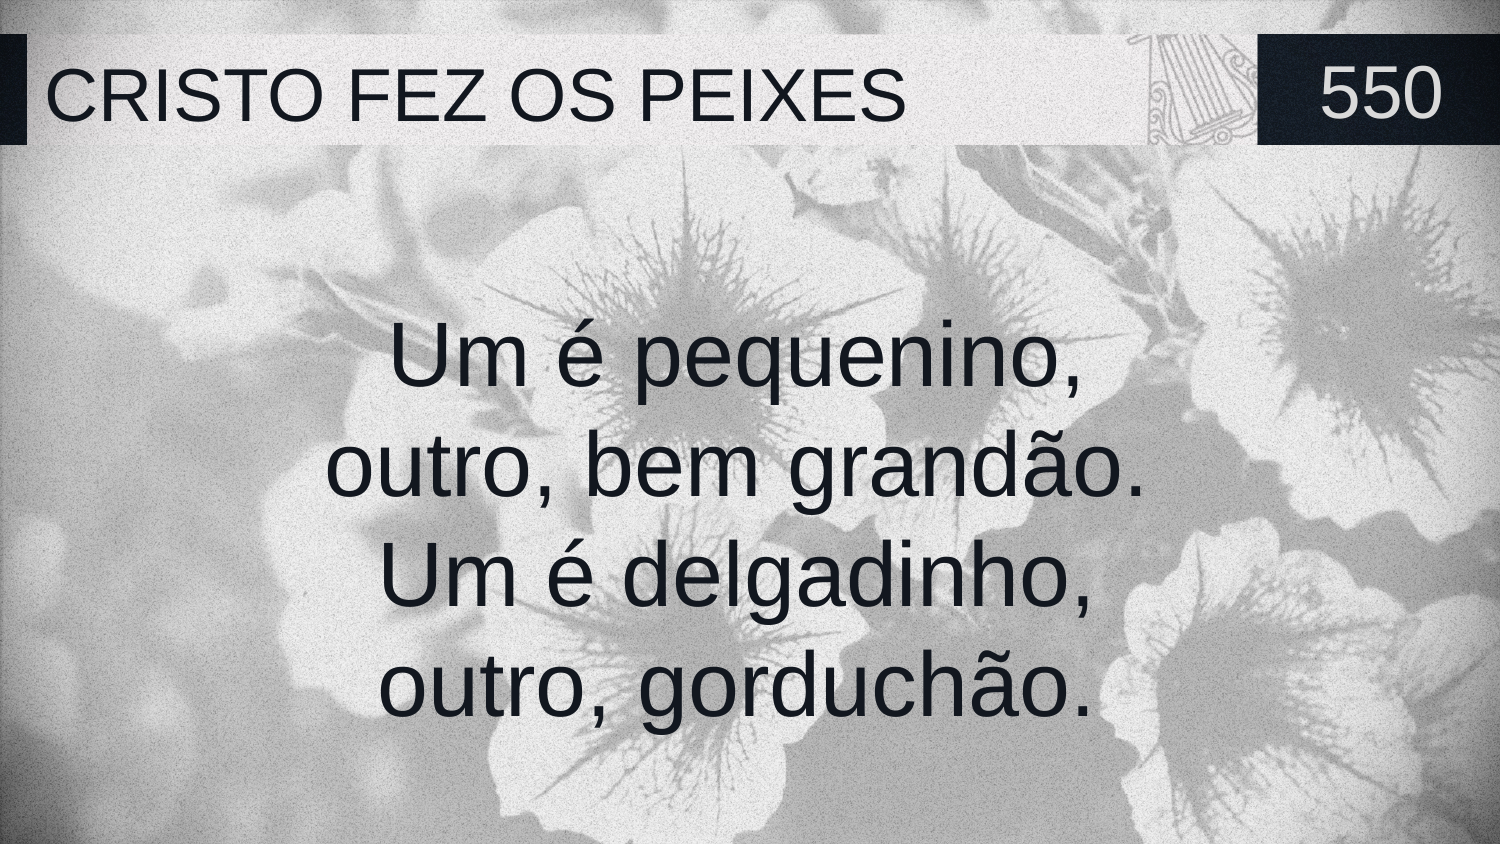

# CRISTO FEZ OS PEIXES
550
Um é pequenino,
outro, bem grandão.
Um é delgadinho,
outro, gorduchão.